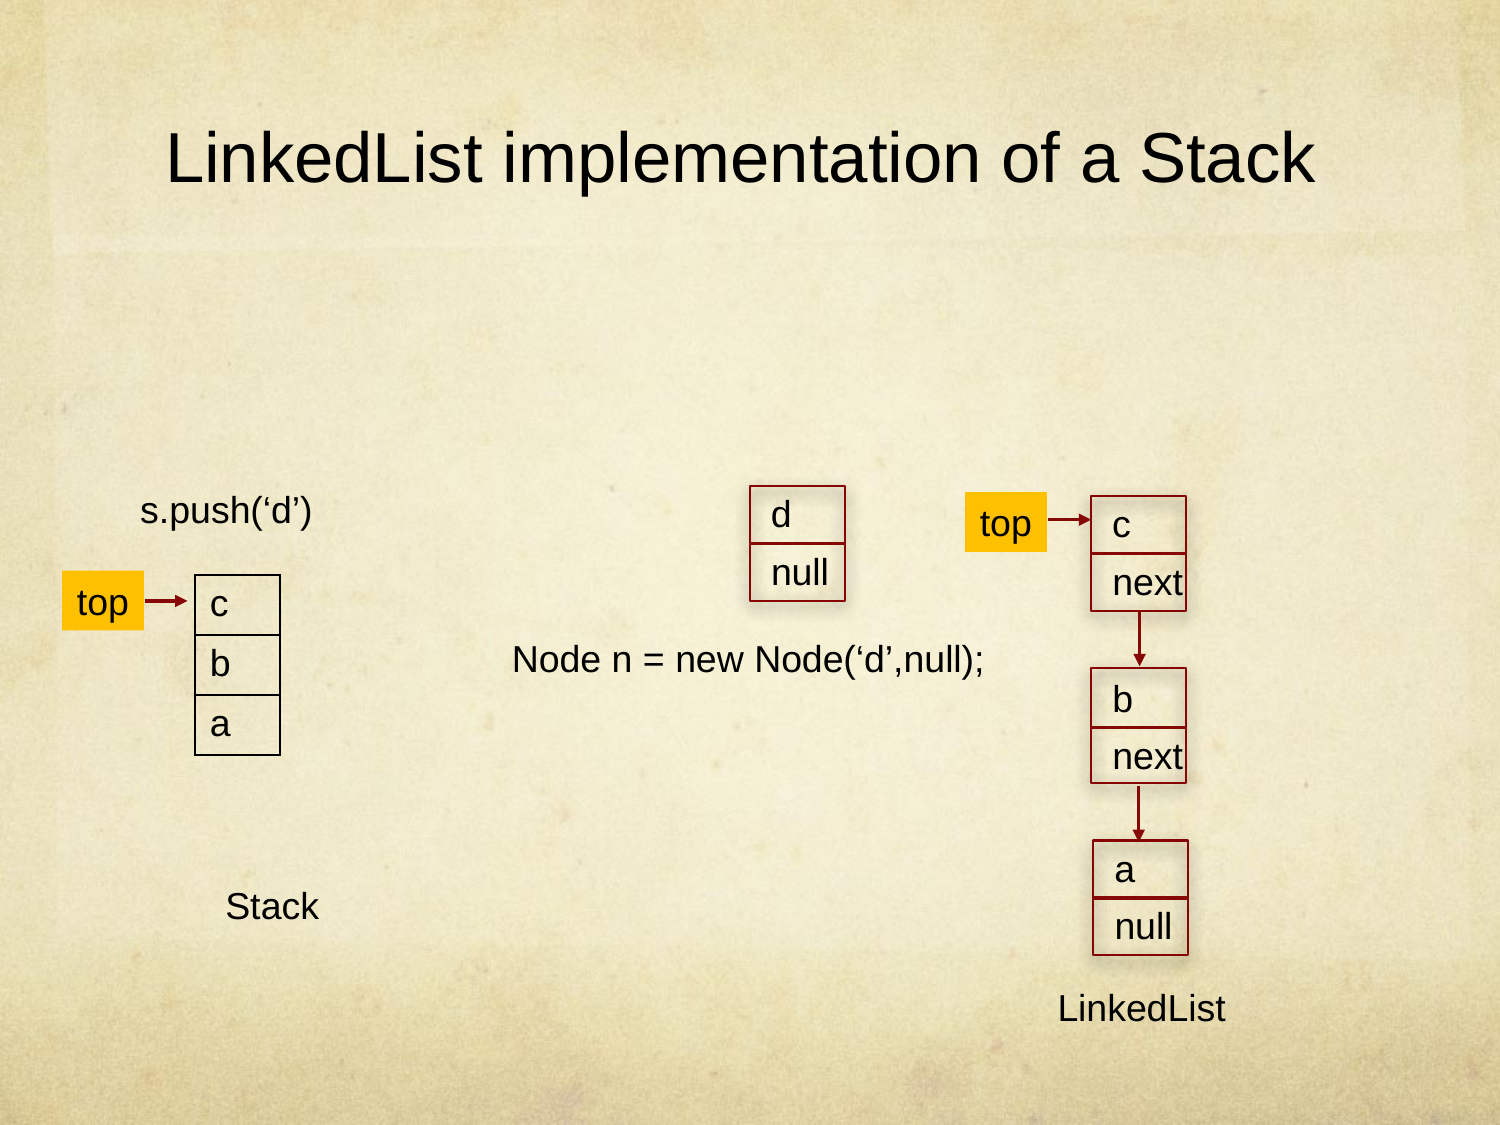

# LinkedList implementation of a Stack
s.push(‘d’)
d

null
top
c

next
top
| c |
| --- |
| b |
| a |
Node n = new Node(‘d’,null);
b

next
a

null
Stack
LinkedList